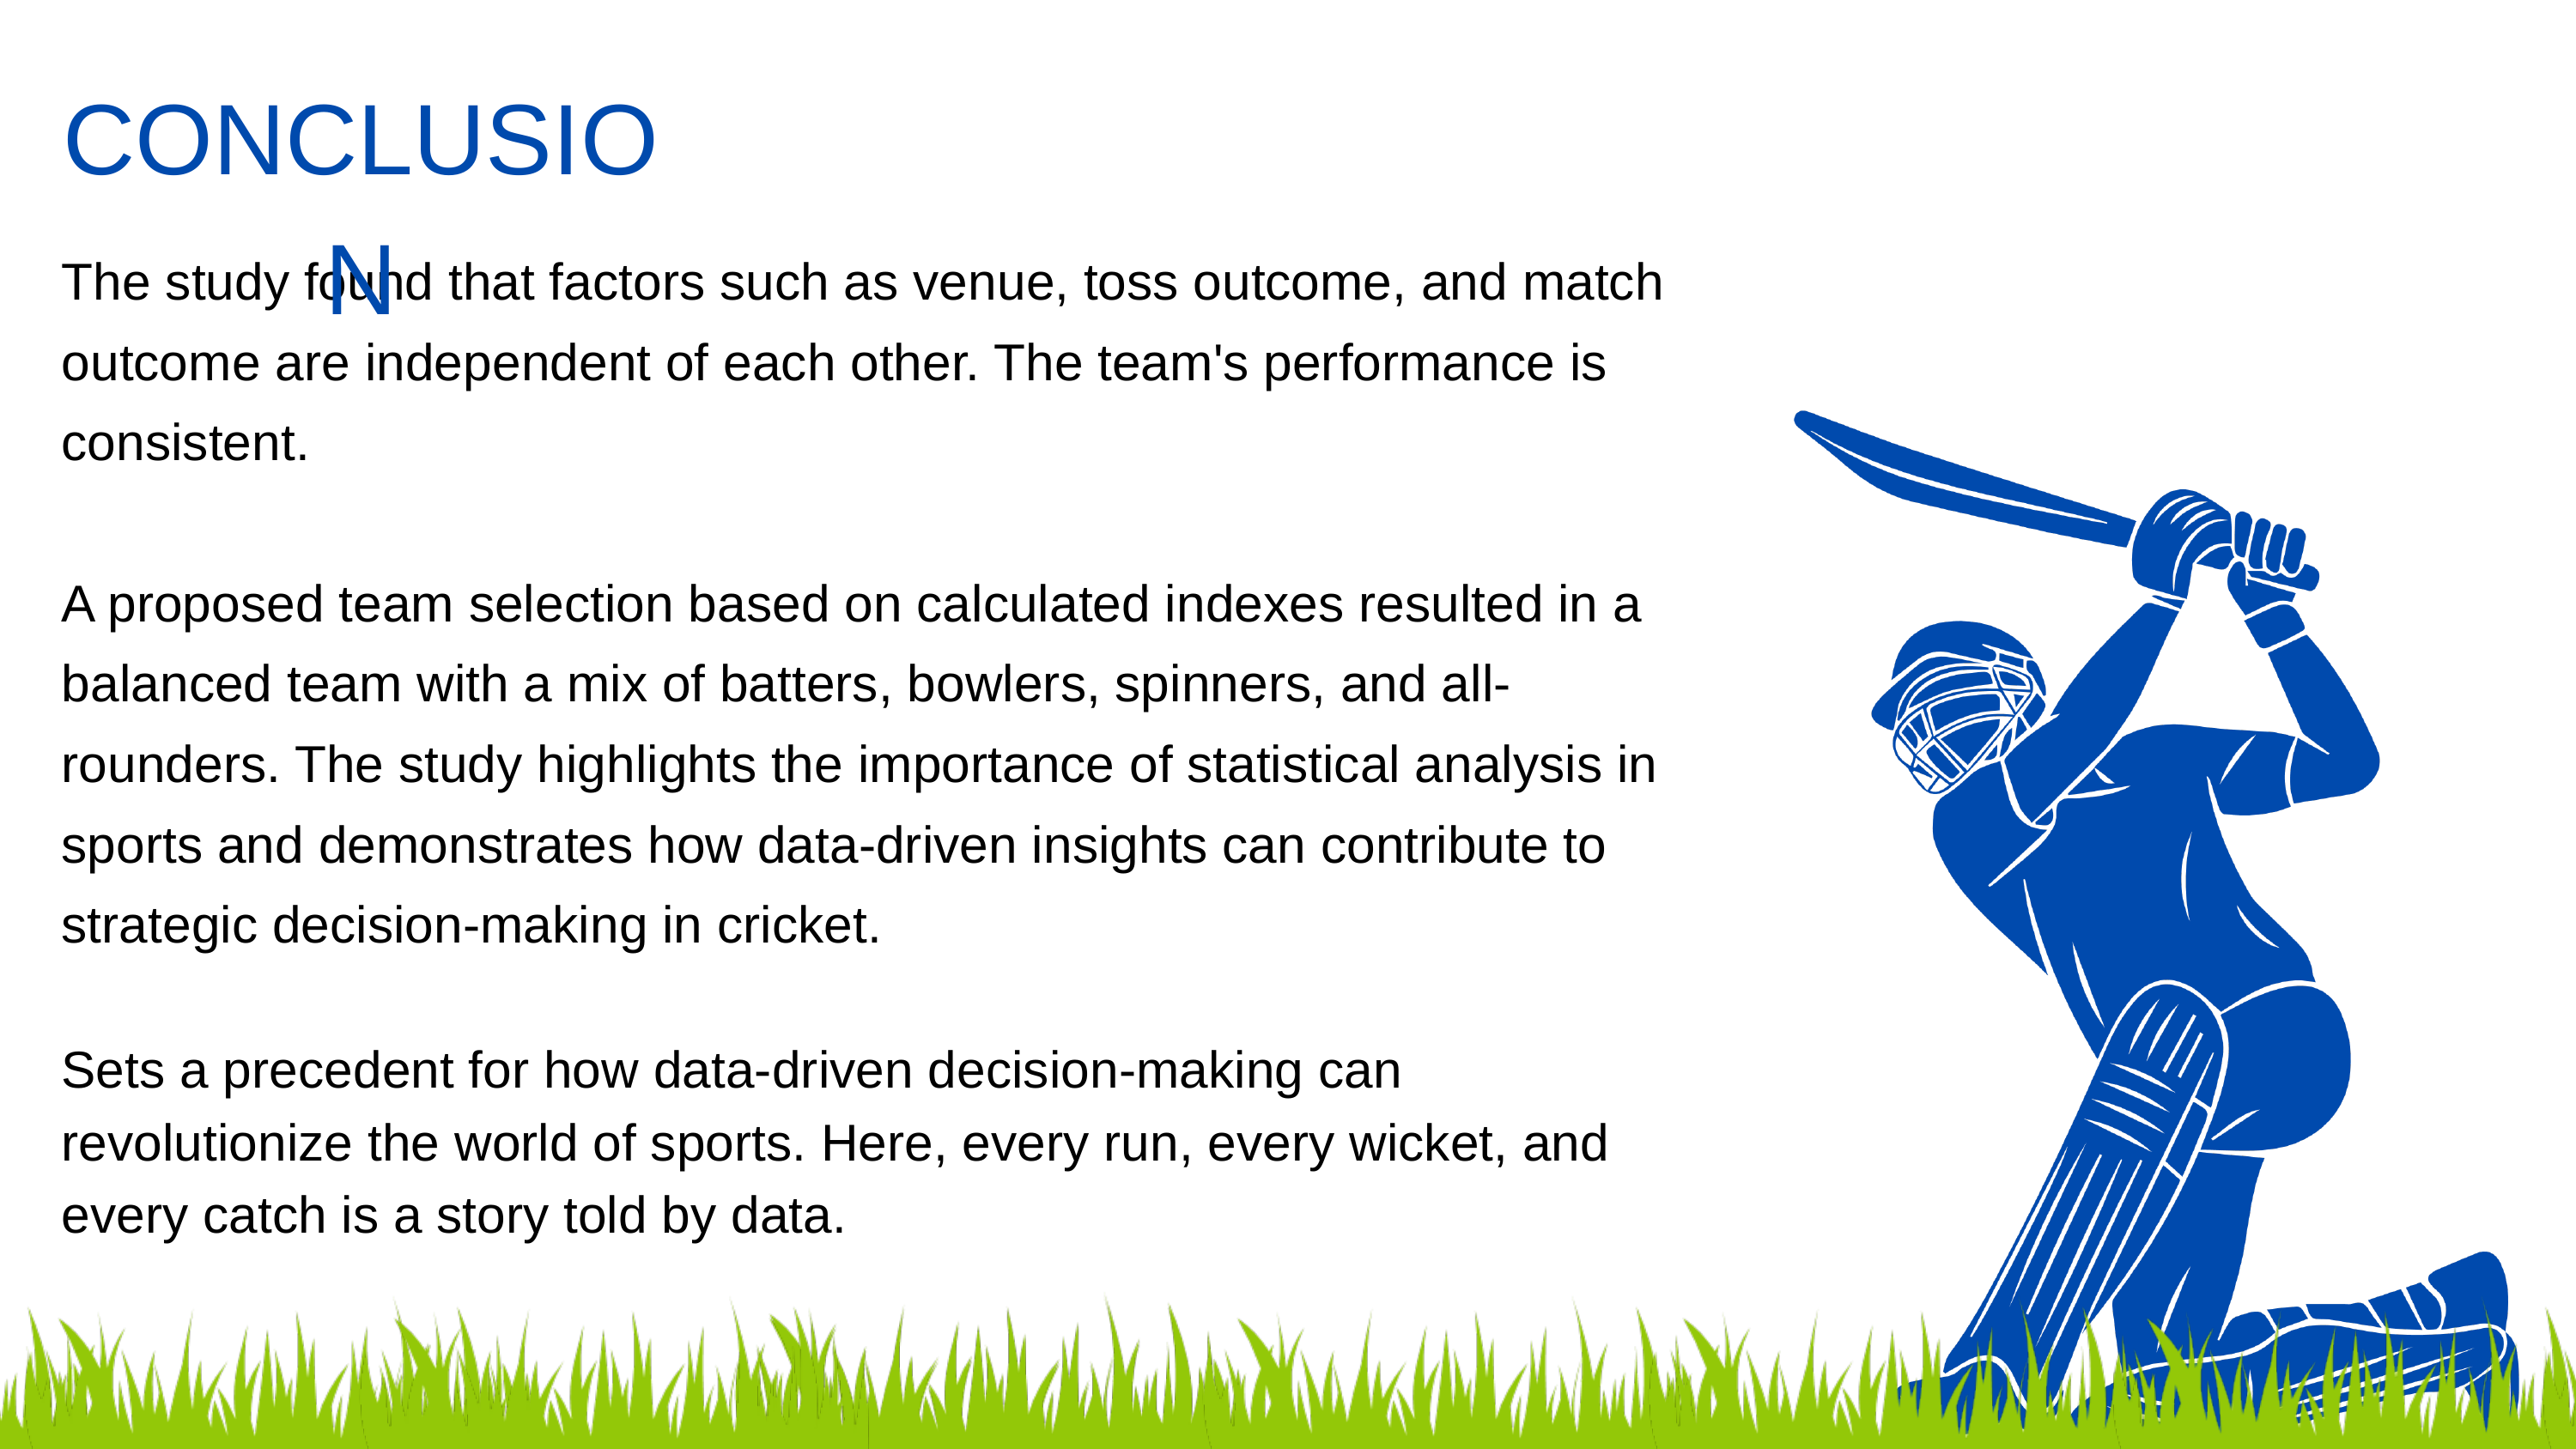

CONCLUSION
The study found that factors such as venue, toss outcome, and match outcome are independent of each other. The team's performance is consistent.

A proposed team selection based on calculated indexes resulted in a balanced team with a mix of batters, bowlers, spinners, and all-rounders. The study highlights the importance of statistical analysis in sports and demonstrates how data-driven insights can contribute to strategic decision-making in cricket.

Sets a precedent for how data-driven decision-making can revolutionize the world of sports. Here, every run, every wicket, and every catch is a story told by data.